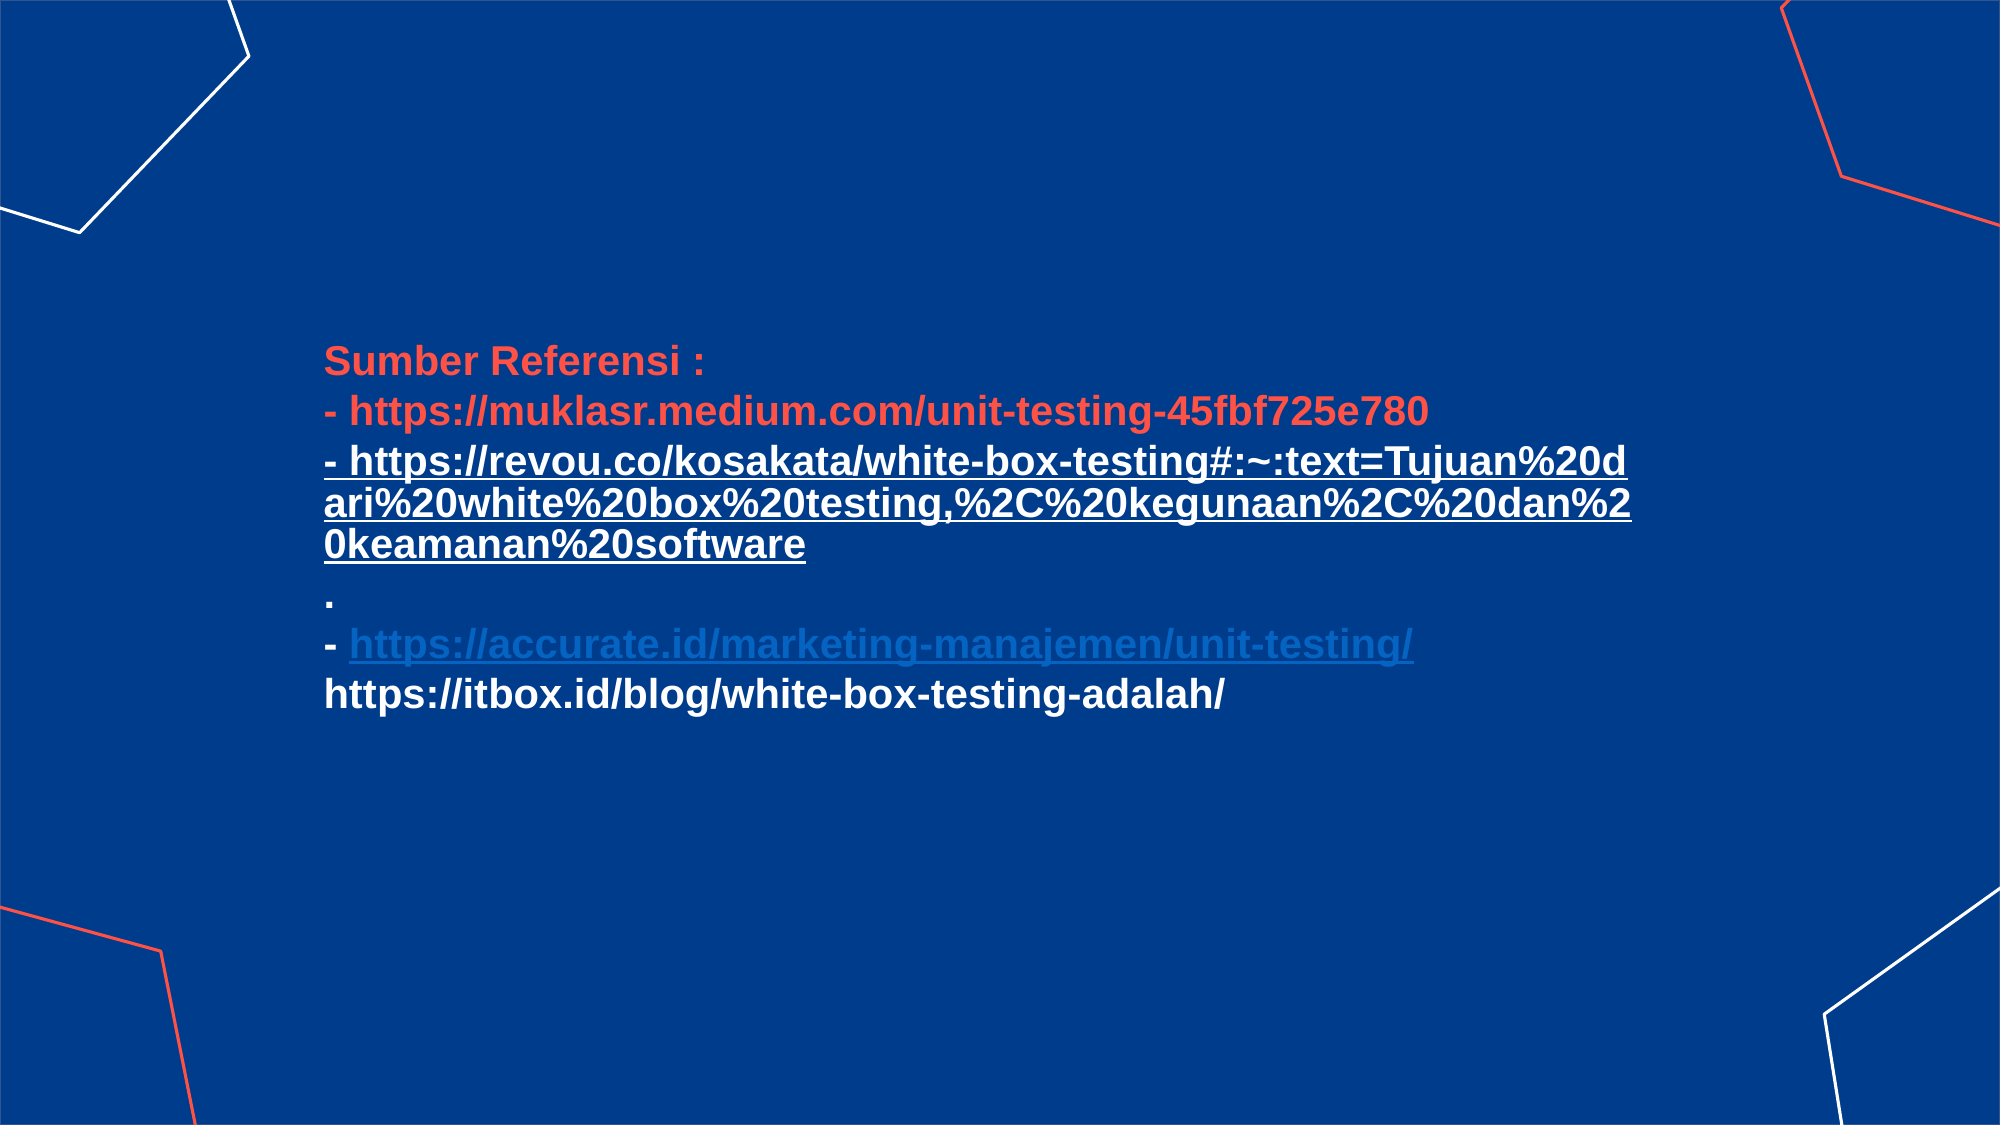

Sumber Referensi :
- https://muklasr.medium.com/unit-testing-45fbf725e780
- https://revou.co/kosakata/white-box-testing#:~:text=Tujuan%20dari%20white%20box%20testing,%2C%20kegunaan%2C%20dan%20keamanan%20software.
- https://accurate.id/marketing-manajemen/unit-testing/
https://itbox.id/blog/white-box-testing-adalah/